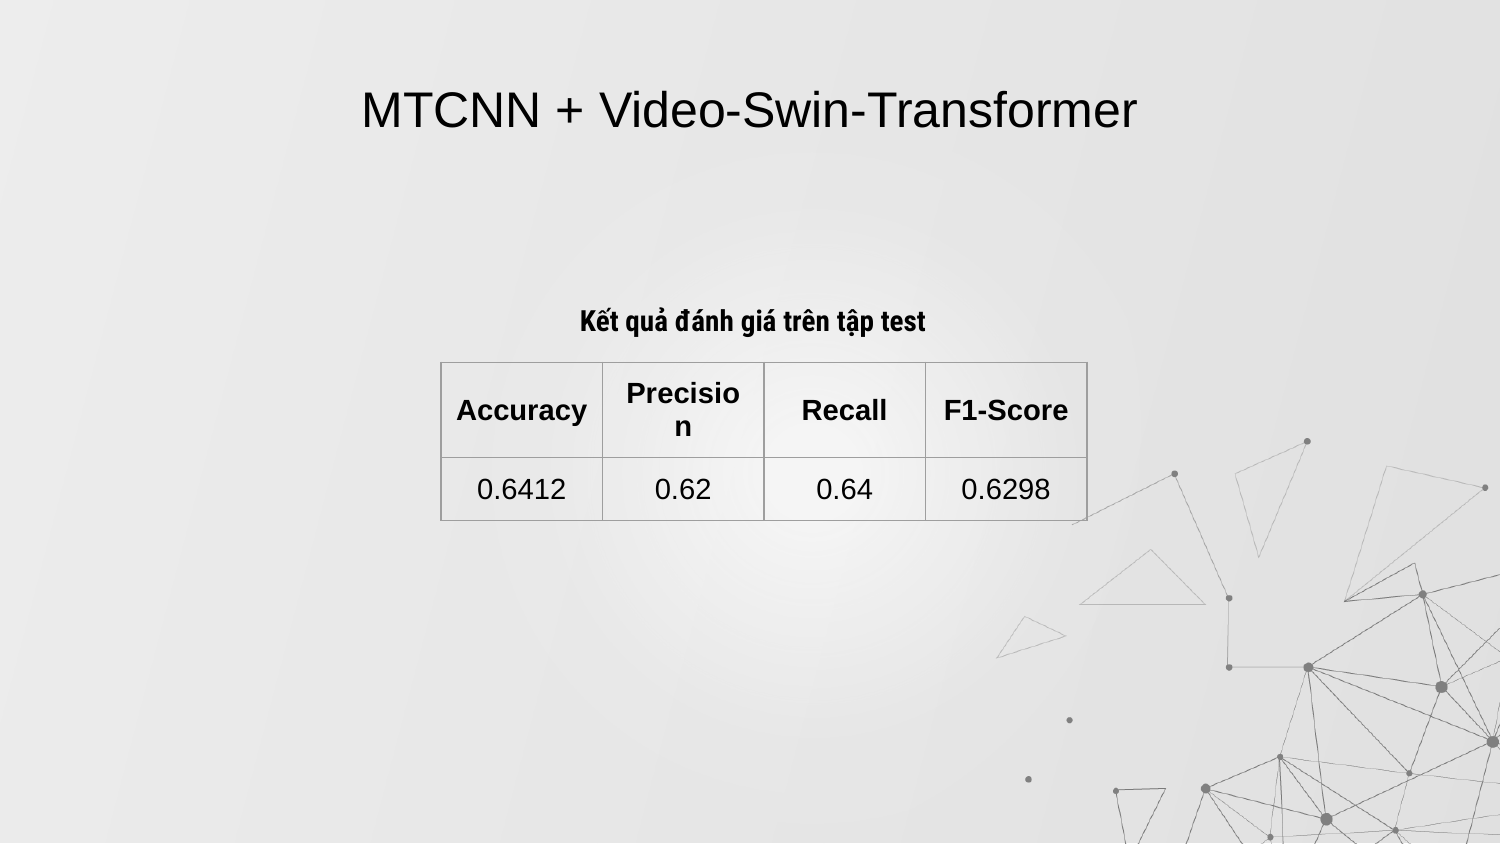

# MTCNN + Video-Swin-Transformer
Kết quả đánh giá trên tập test
| Accuracy | Precision | Recall | F1-Score |
| --- | --- | --- | --- |
| 0.6412 | 0.62 | 0.64 | 0.6298 |